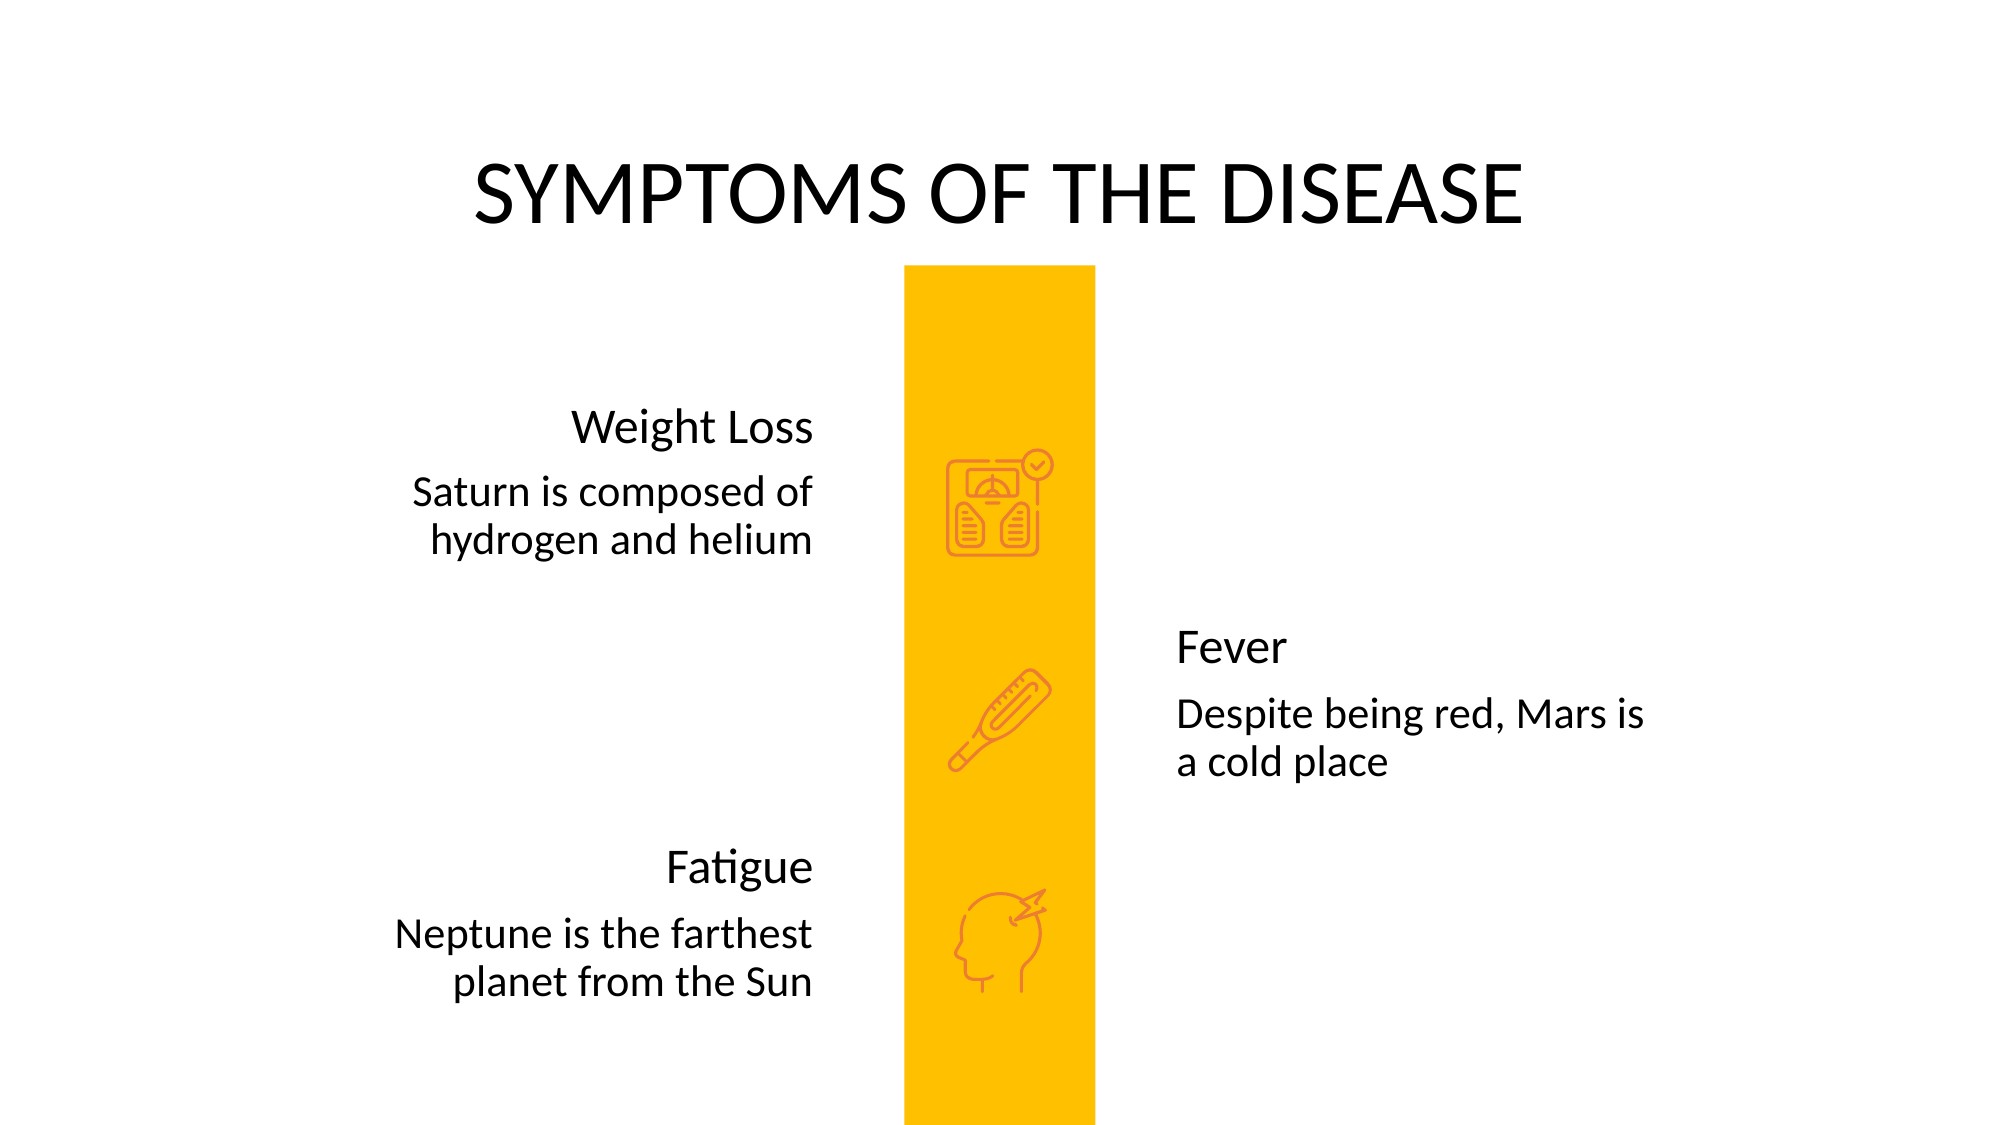

# SYMPTOMS OF THE DISEASE

Weight Loss
Saturn is composed of hydrogen and helium

Fever

Despite being red, Mars is a cold place
Fatigue

Neptune is the farthest planet from the Sun